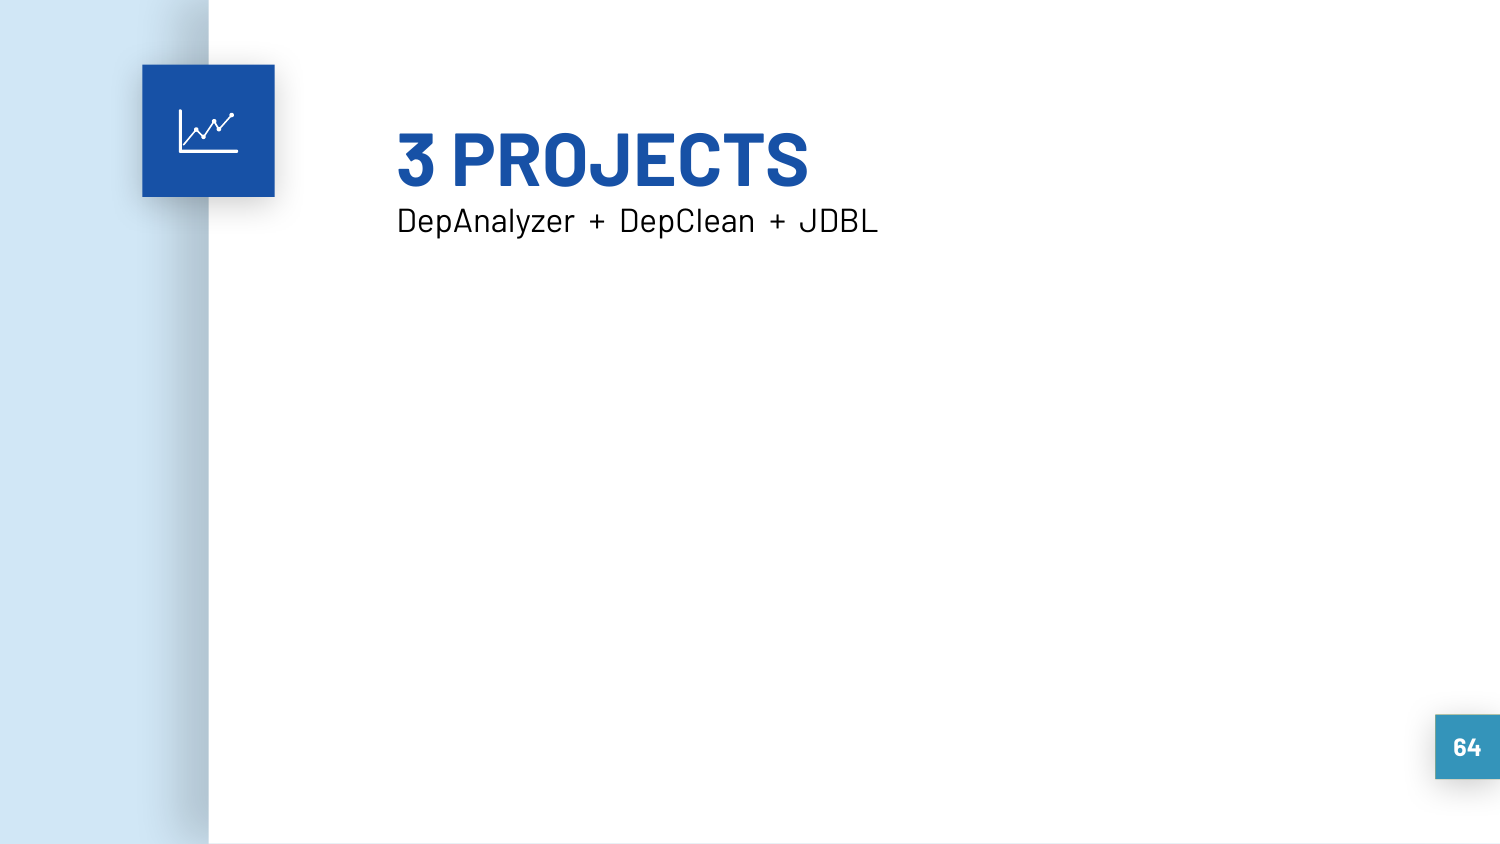

3 PROJECTS

DepAnalyzer  +  DepClean  +  JDBL
64